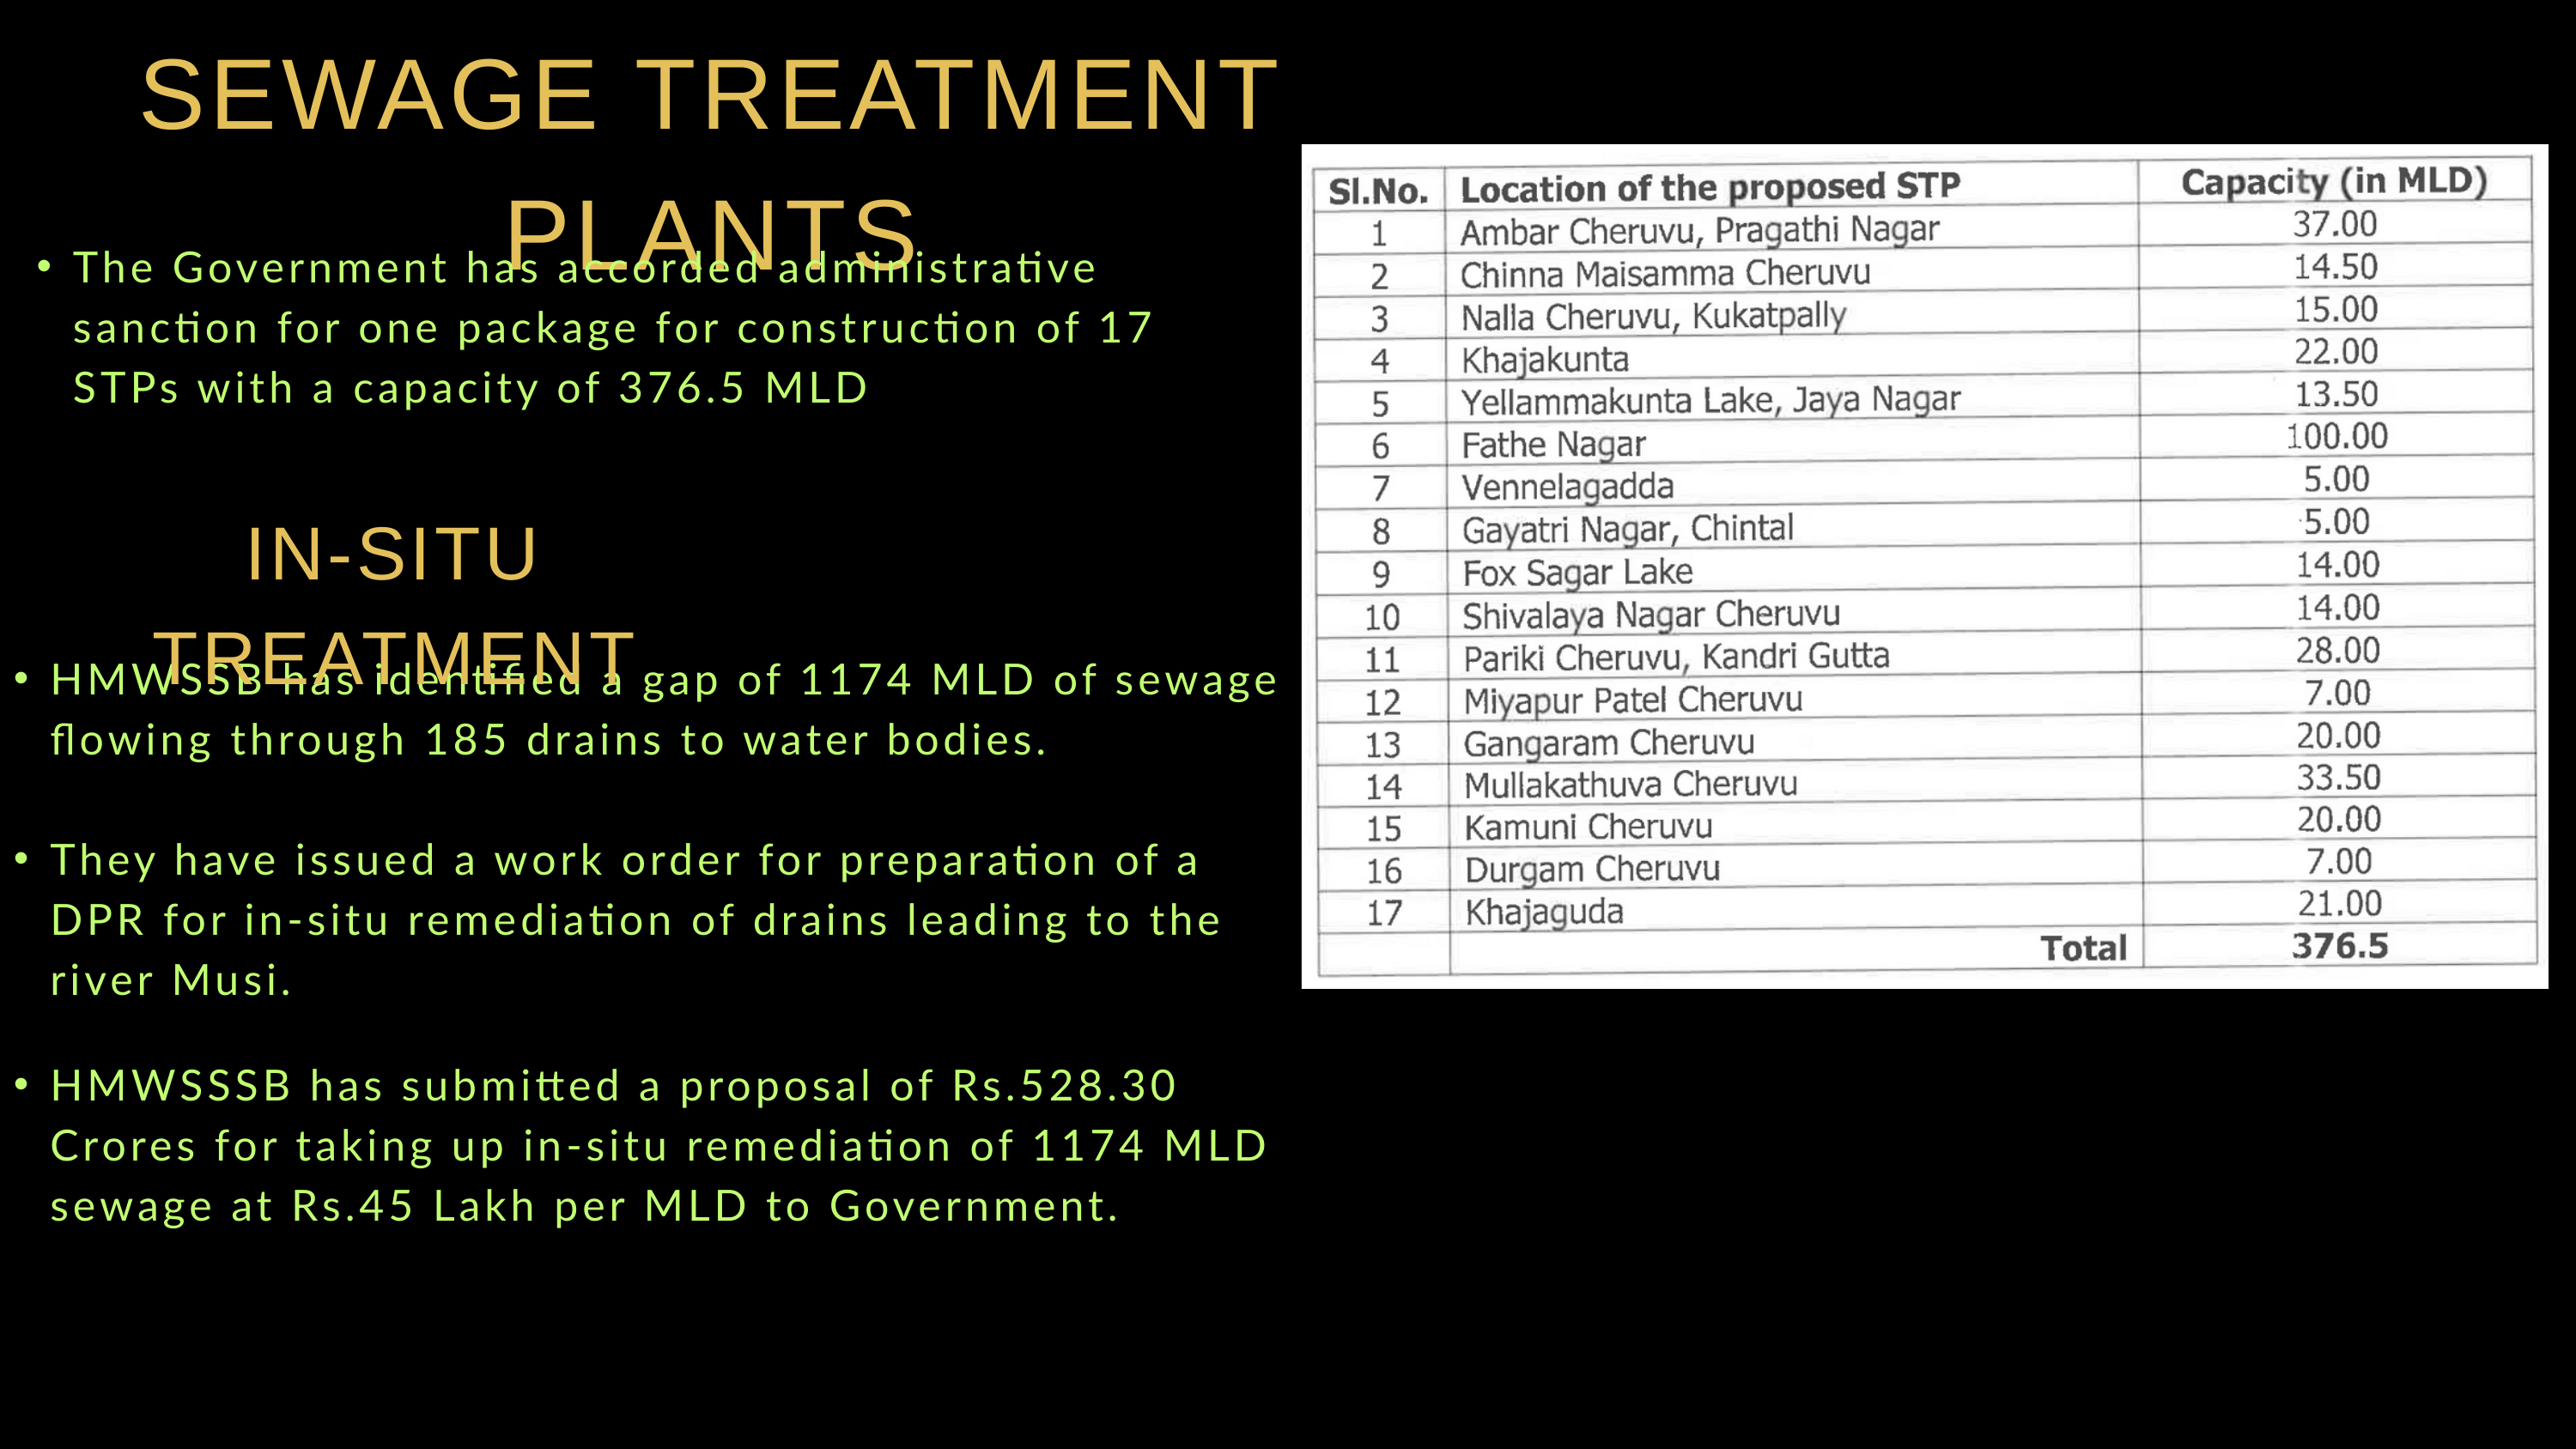

SEWAGE TREATMENT PLANTS

The Government has accorded administrative sanction for one package for construction of 17 STPs with a capacity of 376.5 MLD
IN-SITU TREATMENT
HMWSSB has identified a gap of 1174 MLD of sewage flowing through 185 drains to water bodies.

They have issued a work order for preparation of a DPR for in-situ remediation of drains leading to the river Musi.
HMWSSSB has submitted a proposal of Rs.528.30 Crores for taking up in-situ remediation of 1174 MLD sewage at Rs.45 Lakh per MLD to Government.